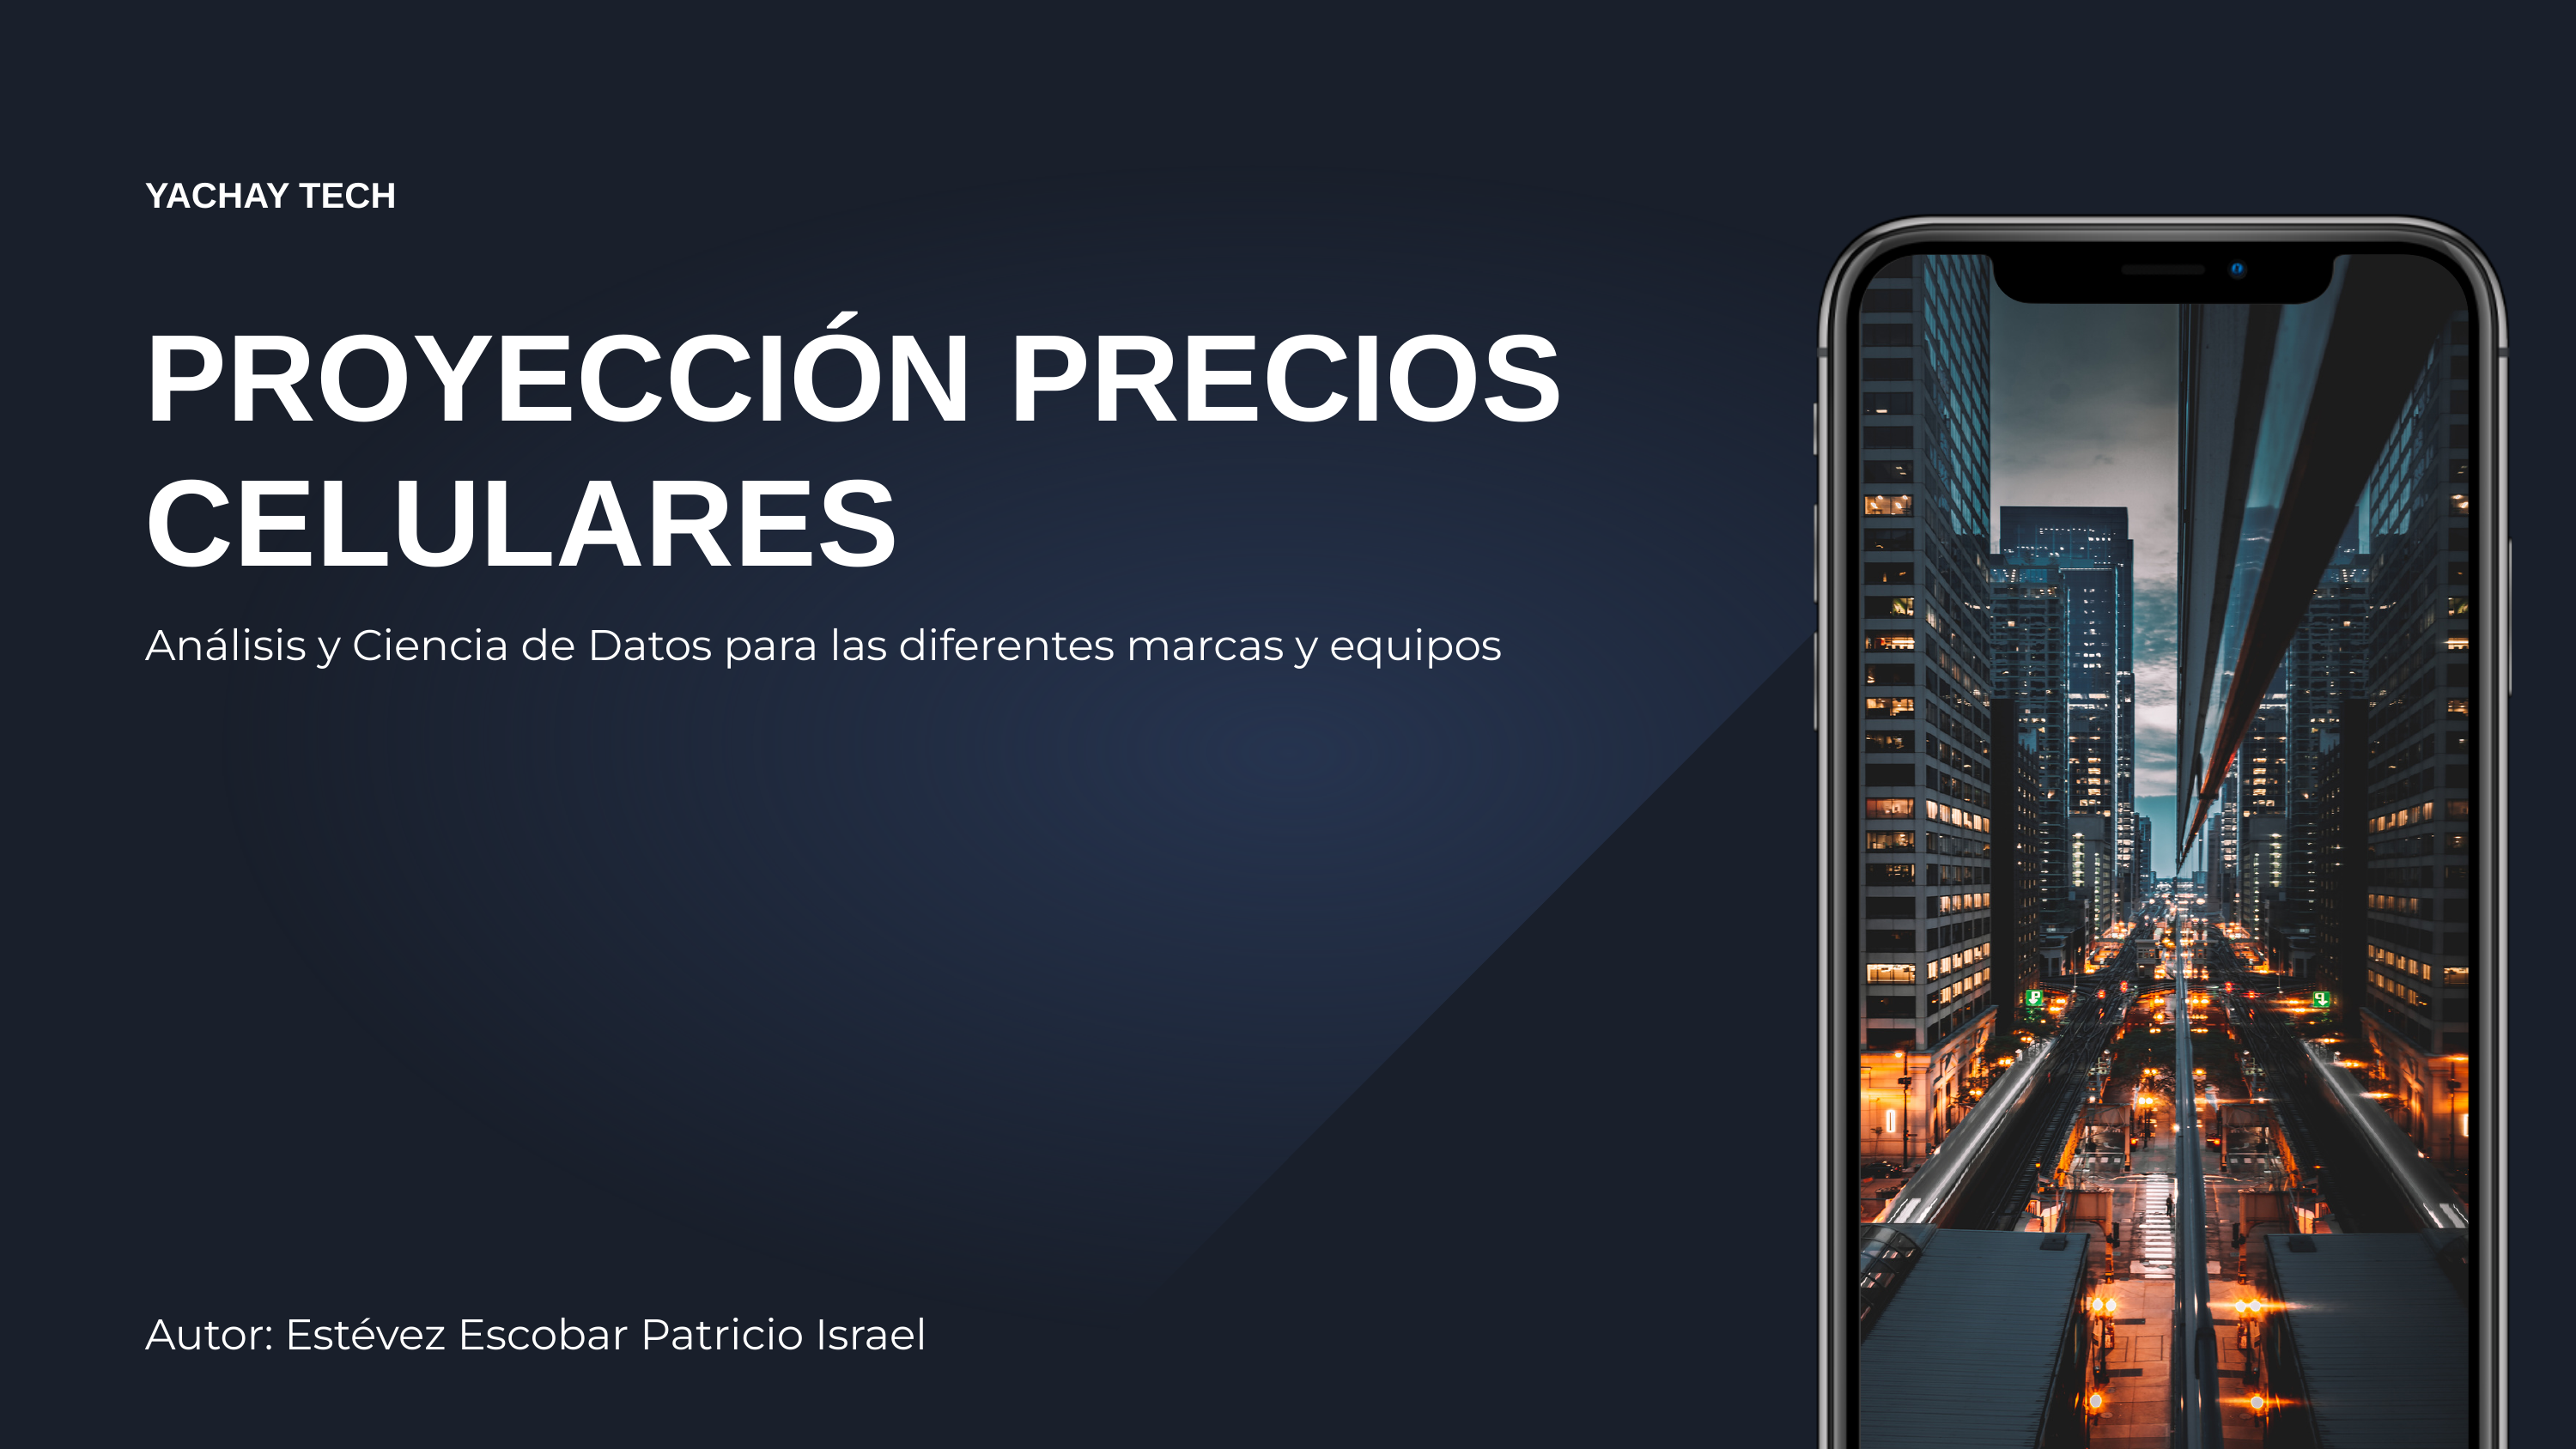

YACHAY TECH

PROYECCIÓN PRECIOS CELULARES
Análisis y Ciencia de Datos para las diferentes marcas y equipos
Autor: Estévez Escobar Patricio Israel